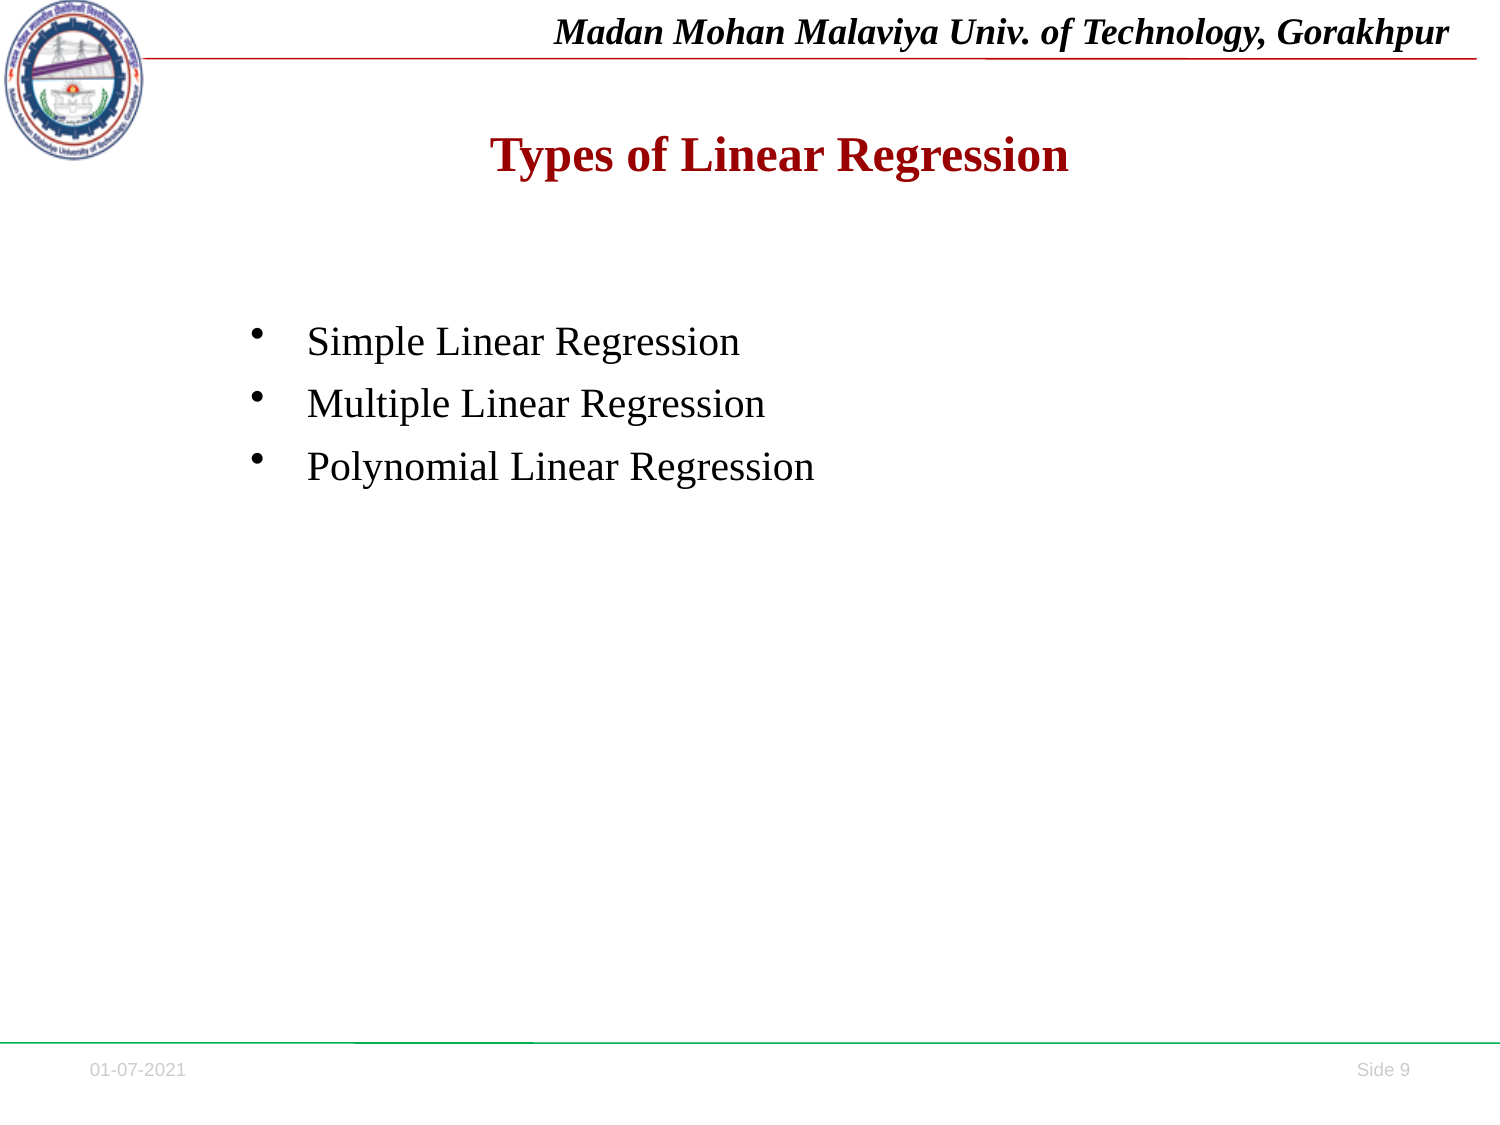

# Types of Linear Regression
Simple Linear Regression
Multiple Linear Regression
Polynomial Linear Regression